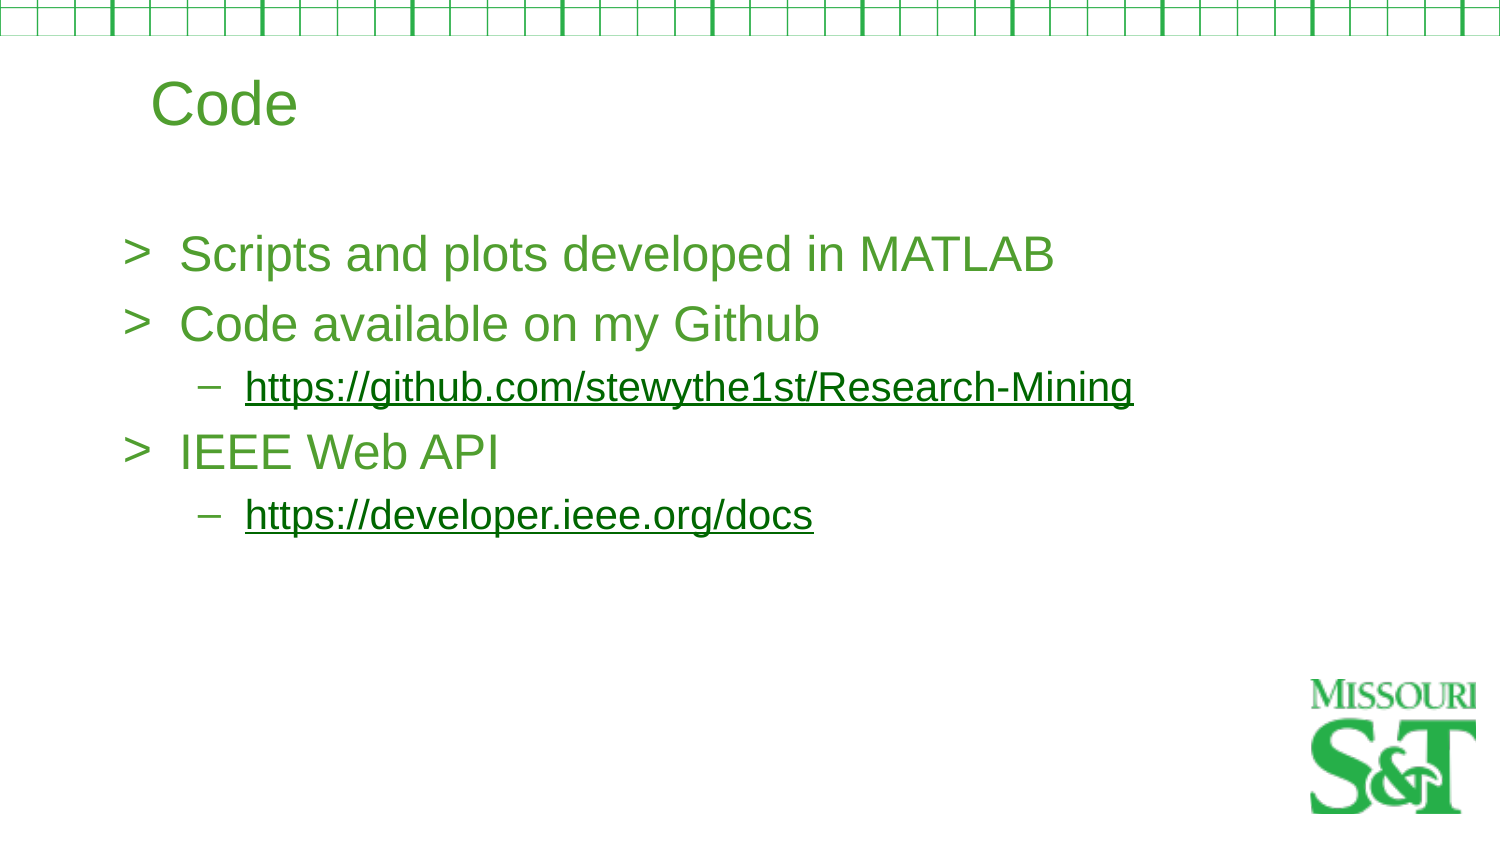

Code
Scripts and plots developed in MATLAB
Code available on my Github
https://github.com/stewythe1st/Research-Mining
IEEE Web API
https://developer.ieee.org/docs